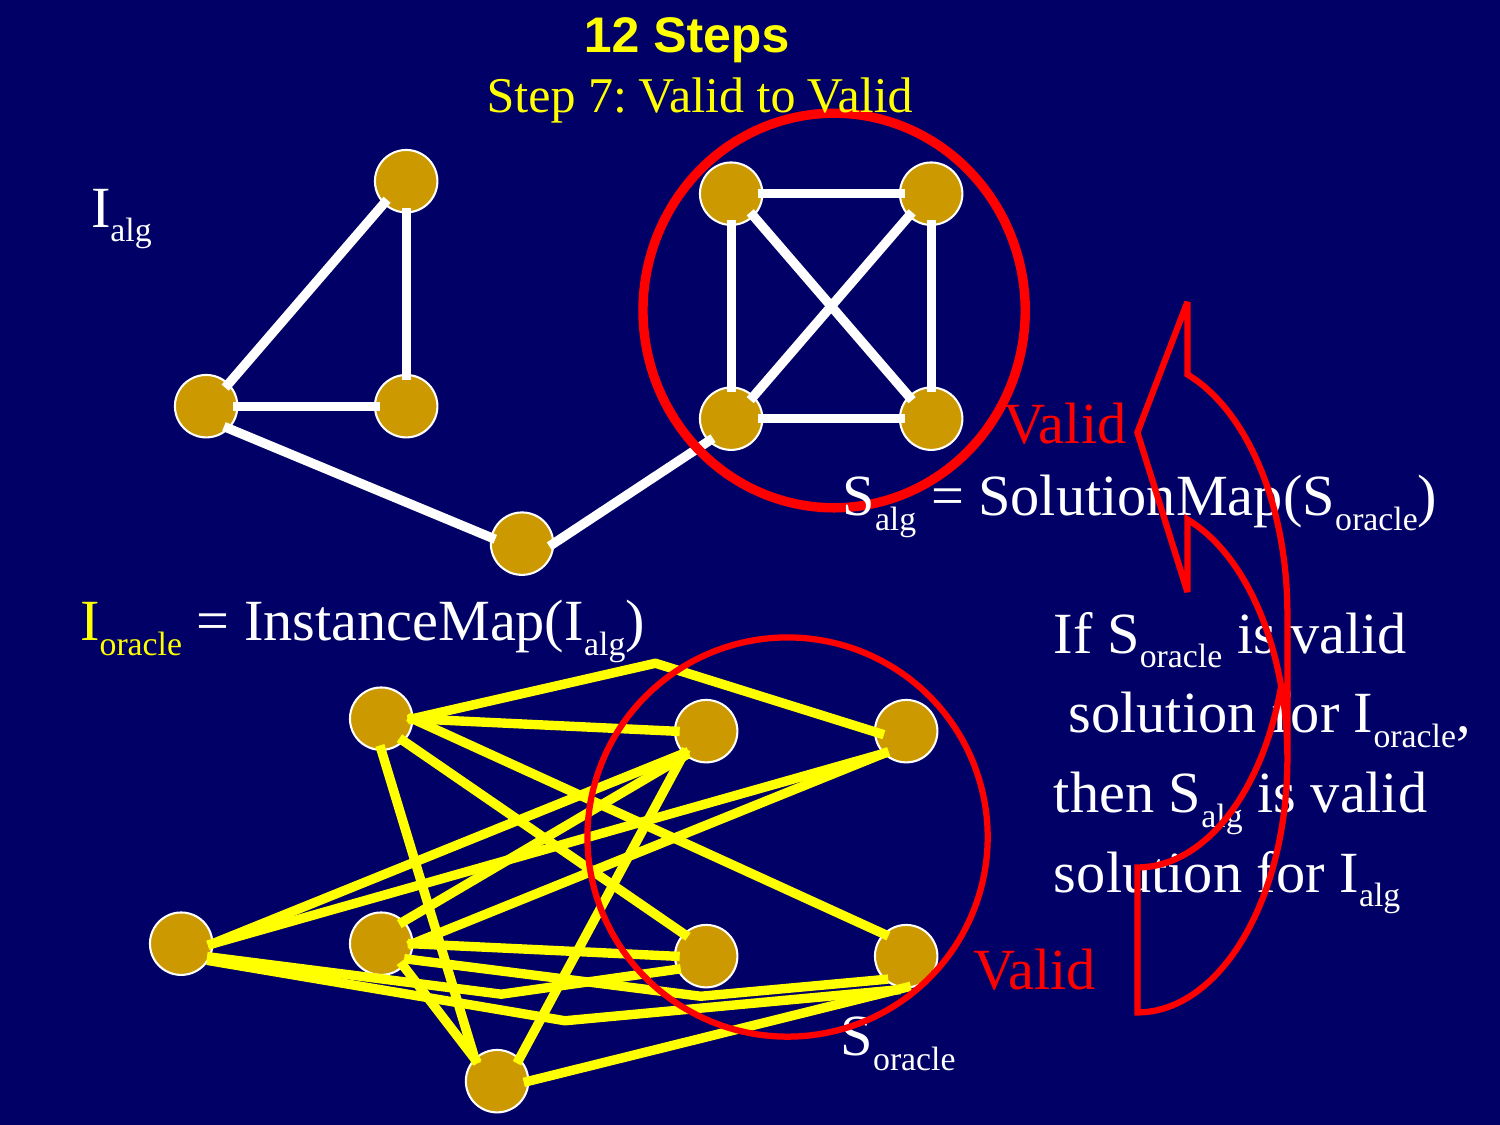

12 Steps
Step 7: Valid to Valid

Salg = SolutionMap(Soracle)

Ialg

Valid
Ioracle = InstanceMap(Ialg)
If Soracle is valid
 solution for Ioracle,
then Salg is valid
solution for Ialg

Soracle

Valid